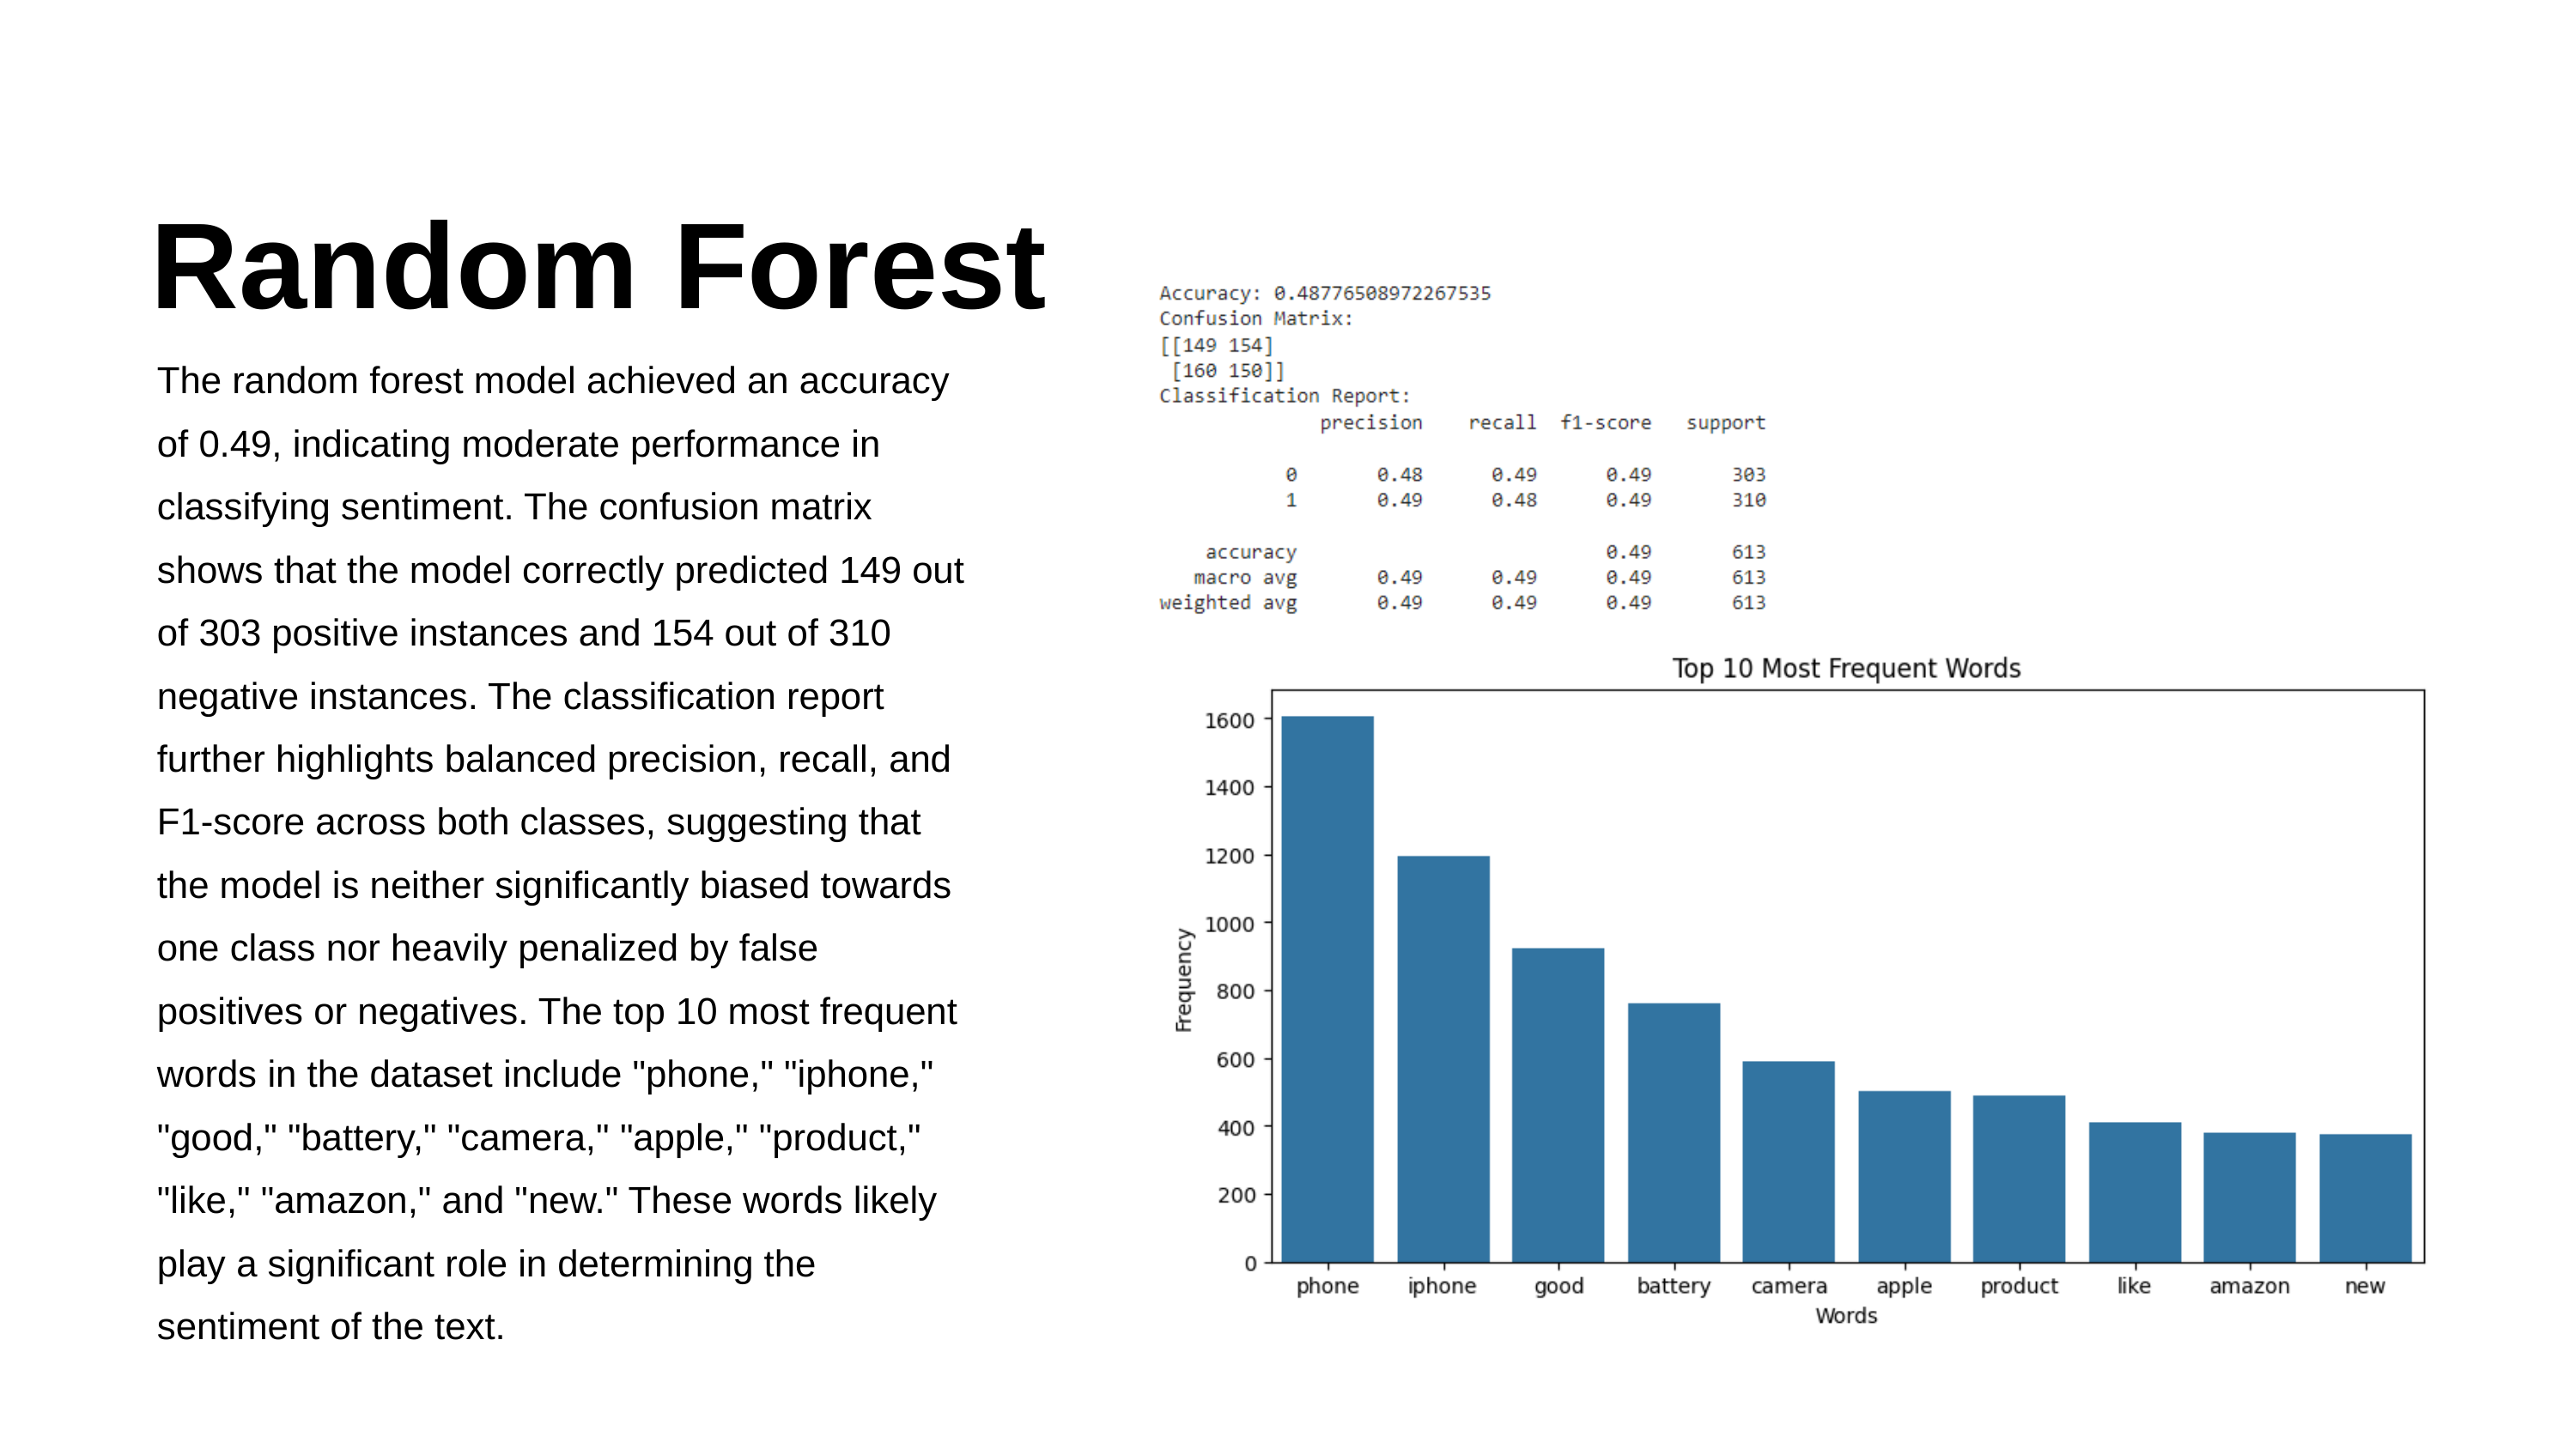

Random Forest

The random forest model achieved an accuracy of 0.49, indicating moderate performance in classifying sentiment. The confusion matrix shows that the model correctly predicted 149 out of 303 positive instances and 154 out of 310 negative instances. The classification report further highlights balanced precision, recall, and F1-score across both classes, suggesting that the model is neither significantly biased towards one class nor heavily penalized by false positives or negatives. The top 10 most frequent words in the dataset include "phone," "iphone," "good," "battery," "camera," "apple," "product," "like," "amazon," and "new." These words likely play a significant role in determining the sentiment of the text.